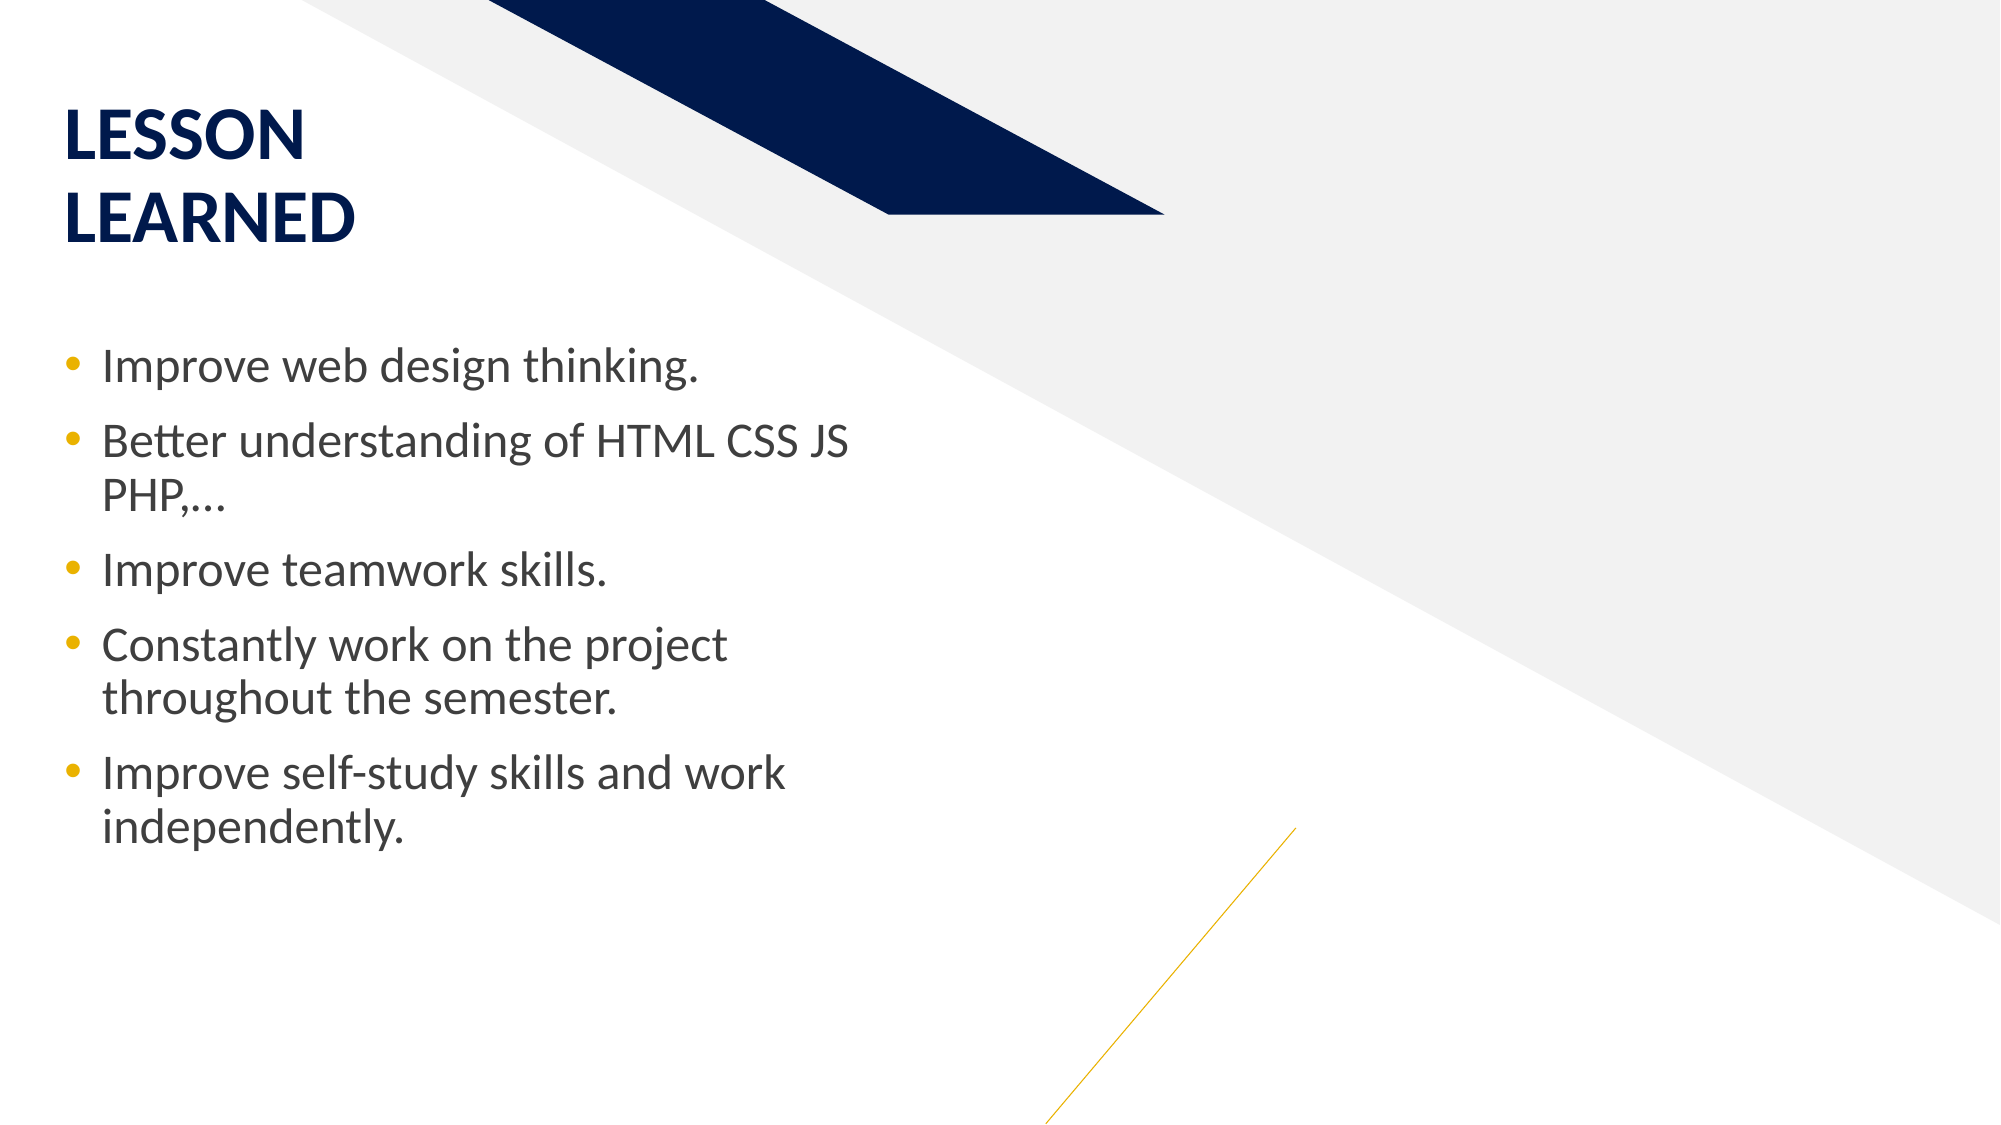

# LESSON LEARNED
Improve web design thinking.
Better understanding of HTML CSS JS PHP,…
Improve teamwork skills.
Constantly work on the project throughout the semester.
Improve self-study skills and work independently.